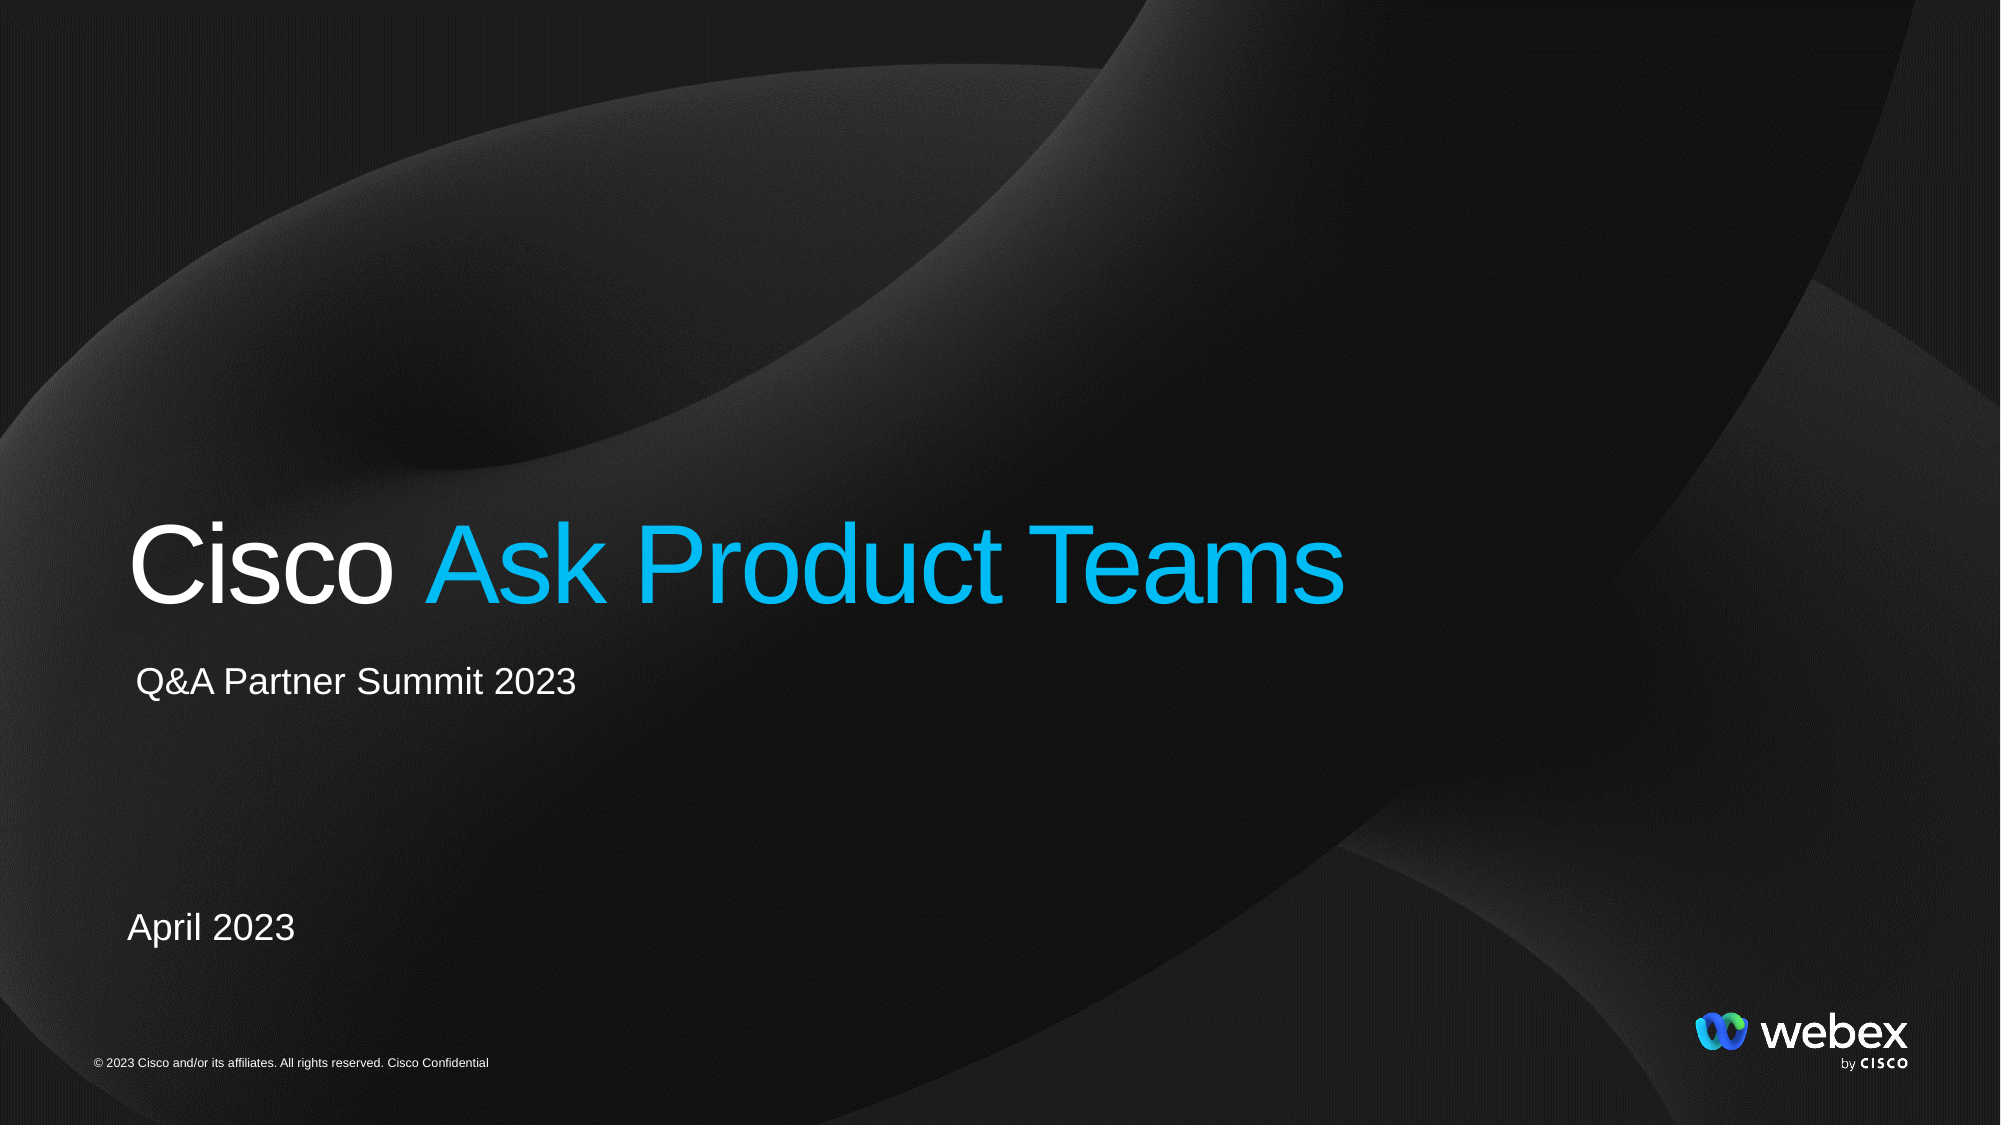

Cisco Ask Product Teams
Q&A Partner Summit 2023
April 2023